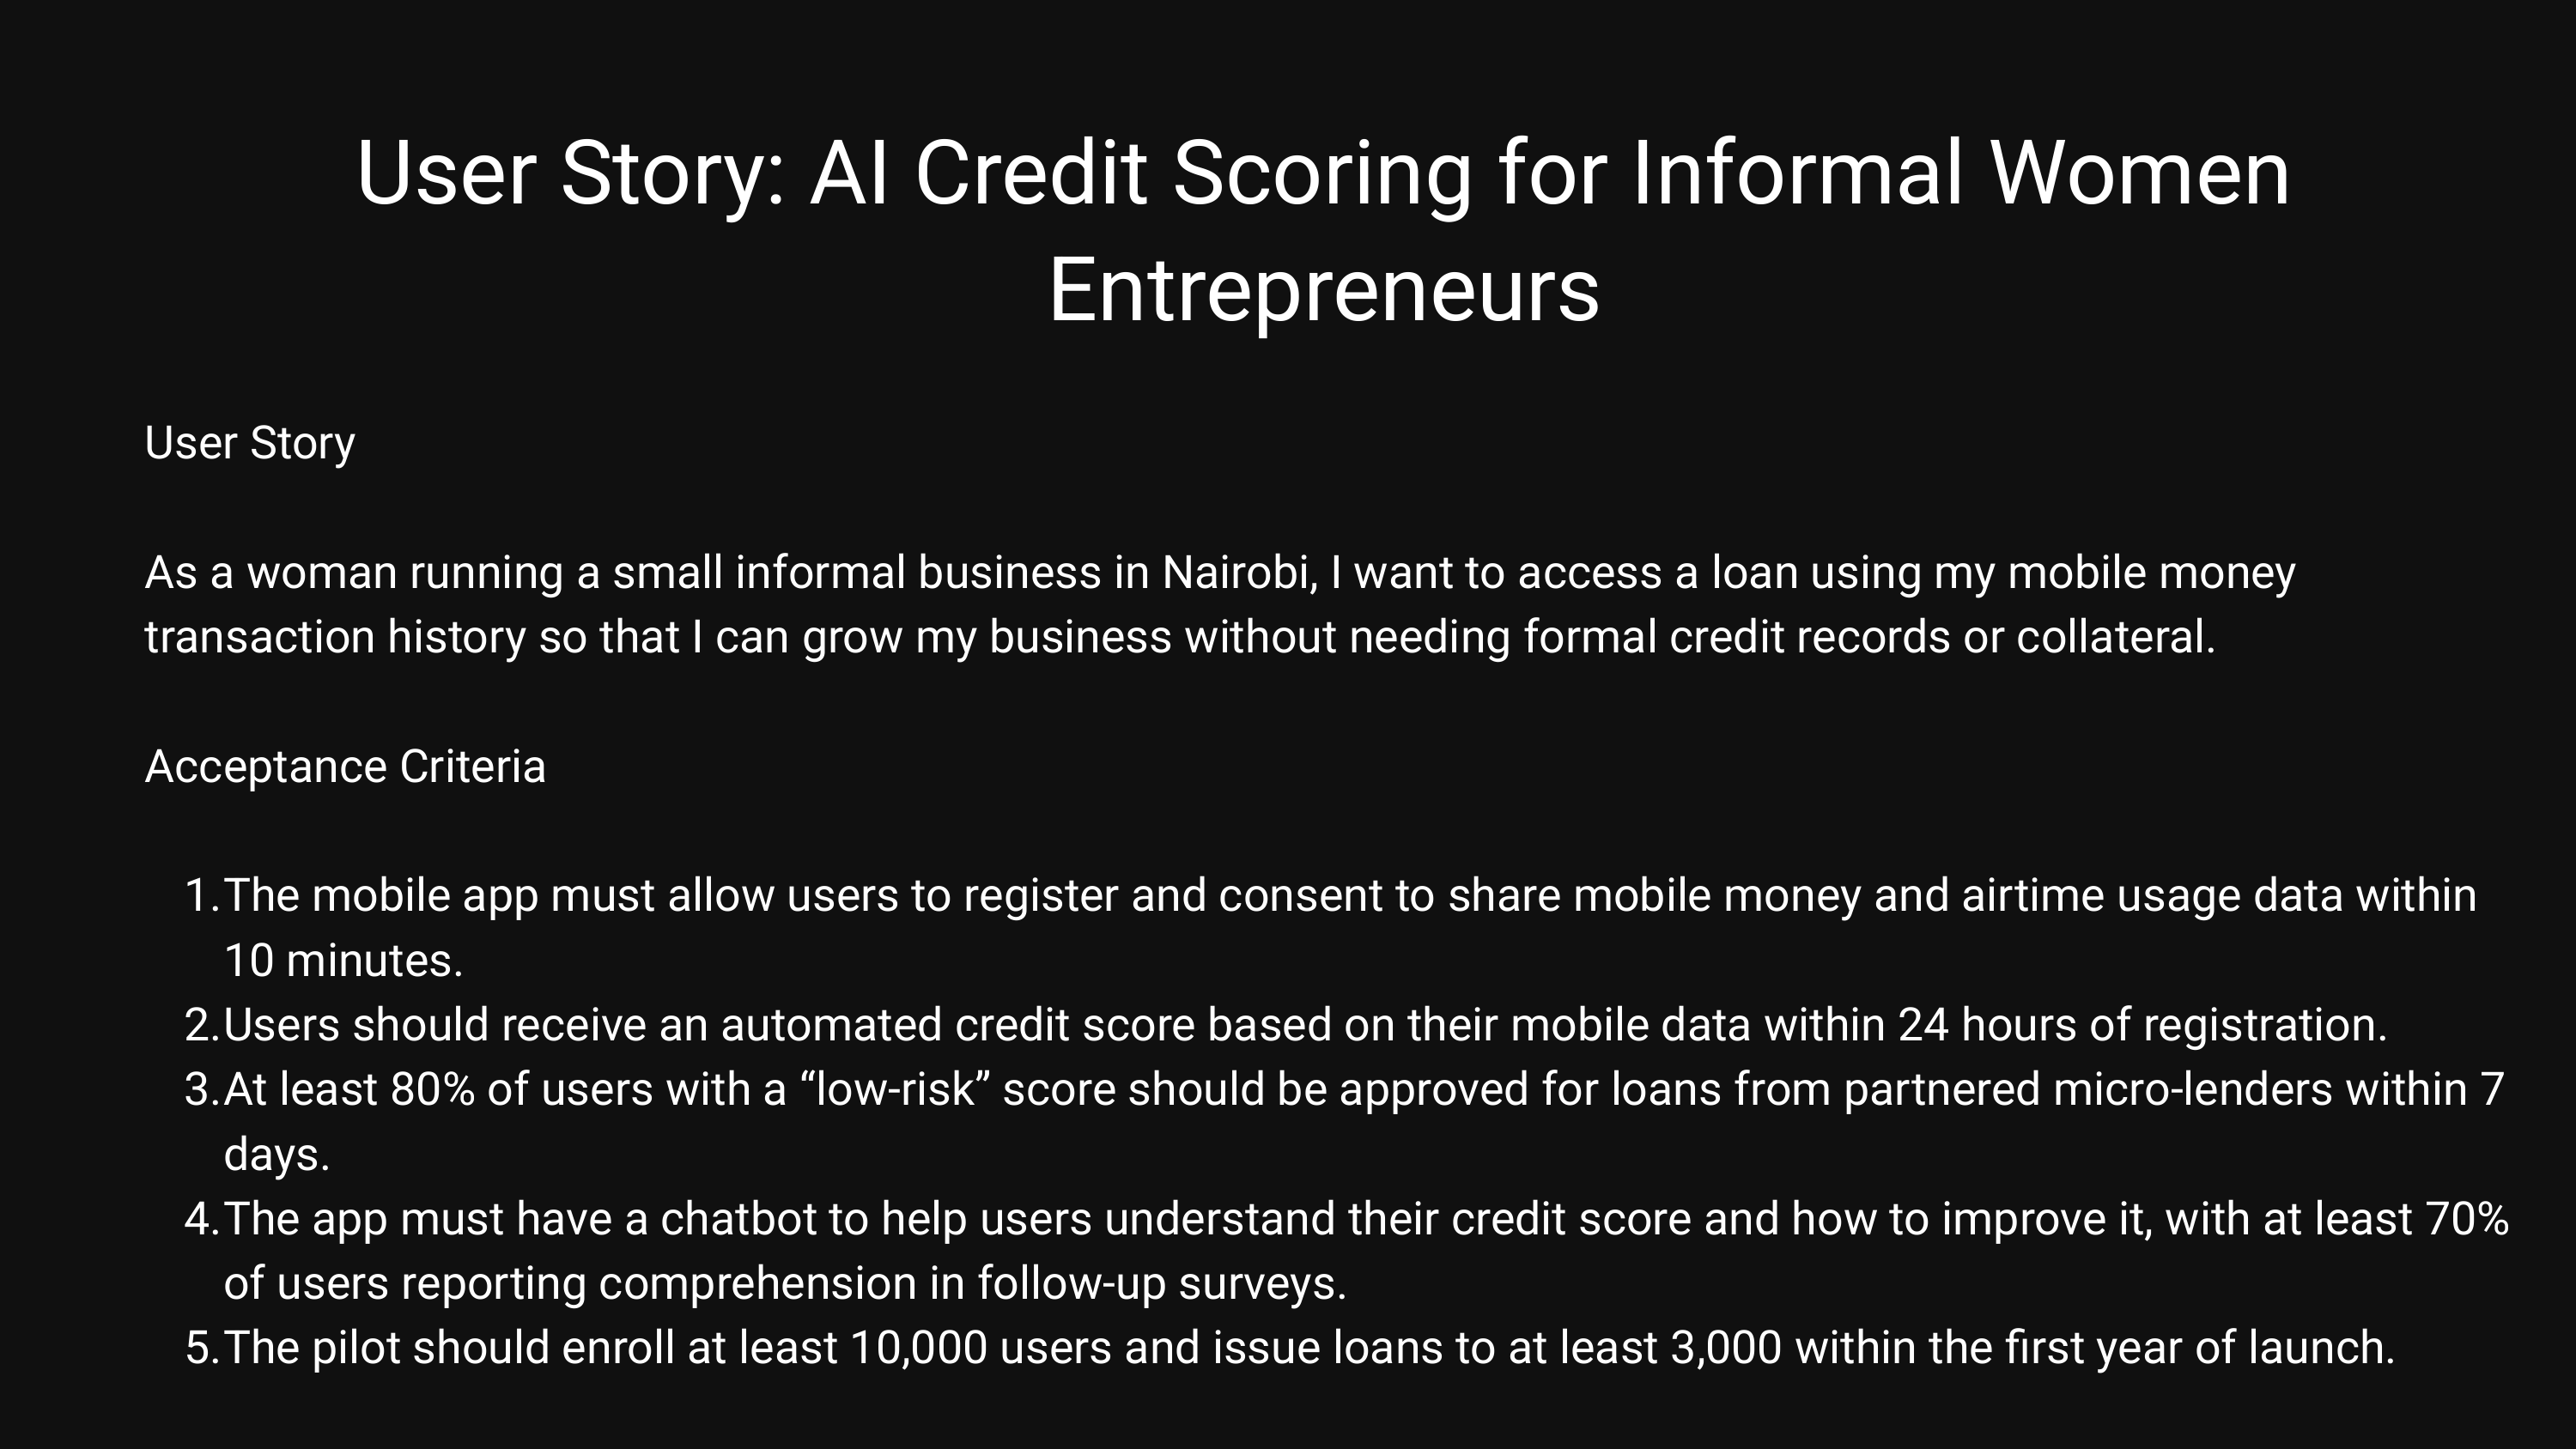

User Story: AI Credit Scoring for Informal Women Entrepreneurs
User Story

As a woman running a small informal business in Nairobi, I want to access a loan using my mobile money transaction history so that I can grow my business without needing formal credit records or collateral.

Acceptance Criteria

The mobile app must allow users to register and consent to share mobile money and airtime usage data within 10 minutes.
Users should receive an automated credit score based on their mobile data within 24 hours of registration.
At least 80% of users with a “low-risk” score should be approved for loans from partnered micro-lenders within 7 days.
The app must have a chatbot to help users understand their credit score and how to improve it, with at least 70% of users reporting comprehension in follow-up surveys.
The pilot should enroll at least 10,000 users and issue loans to at least 3,000 within the first year of launch.